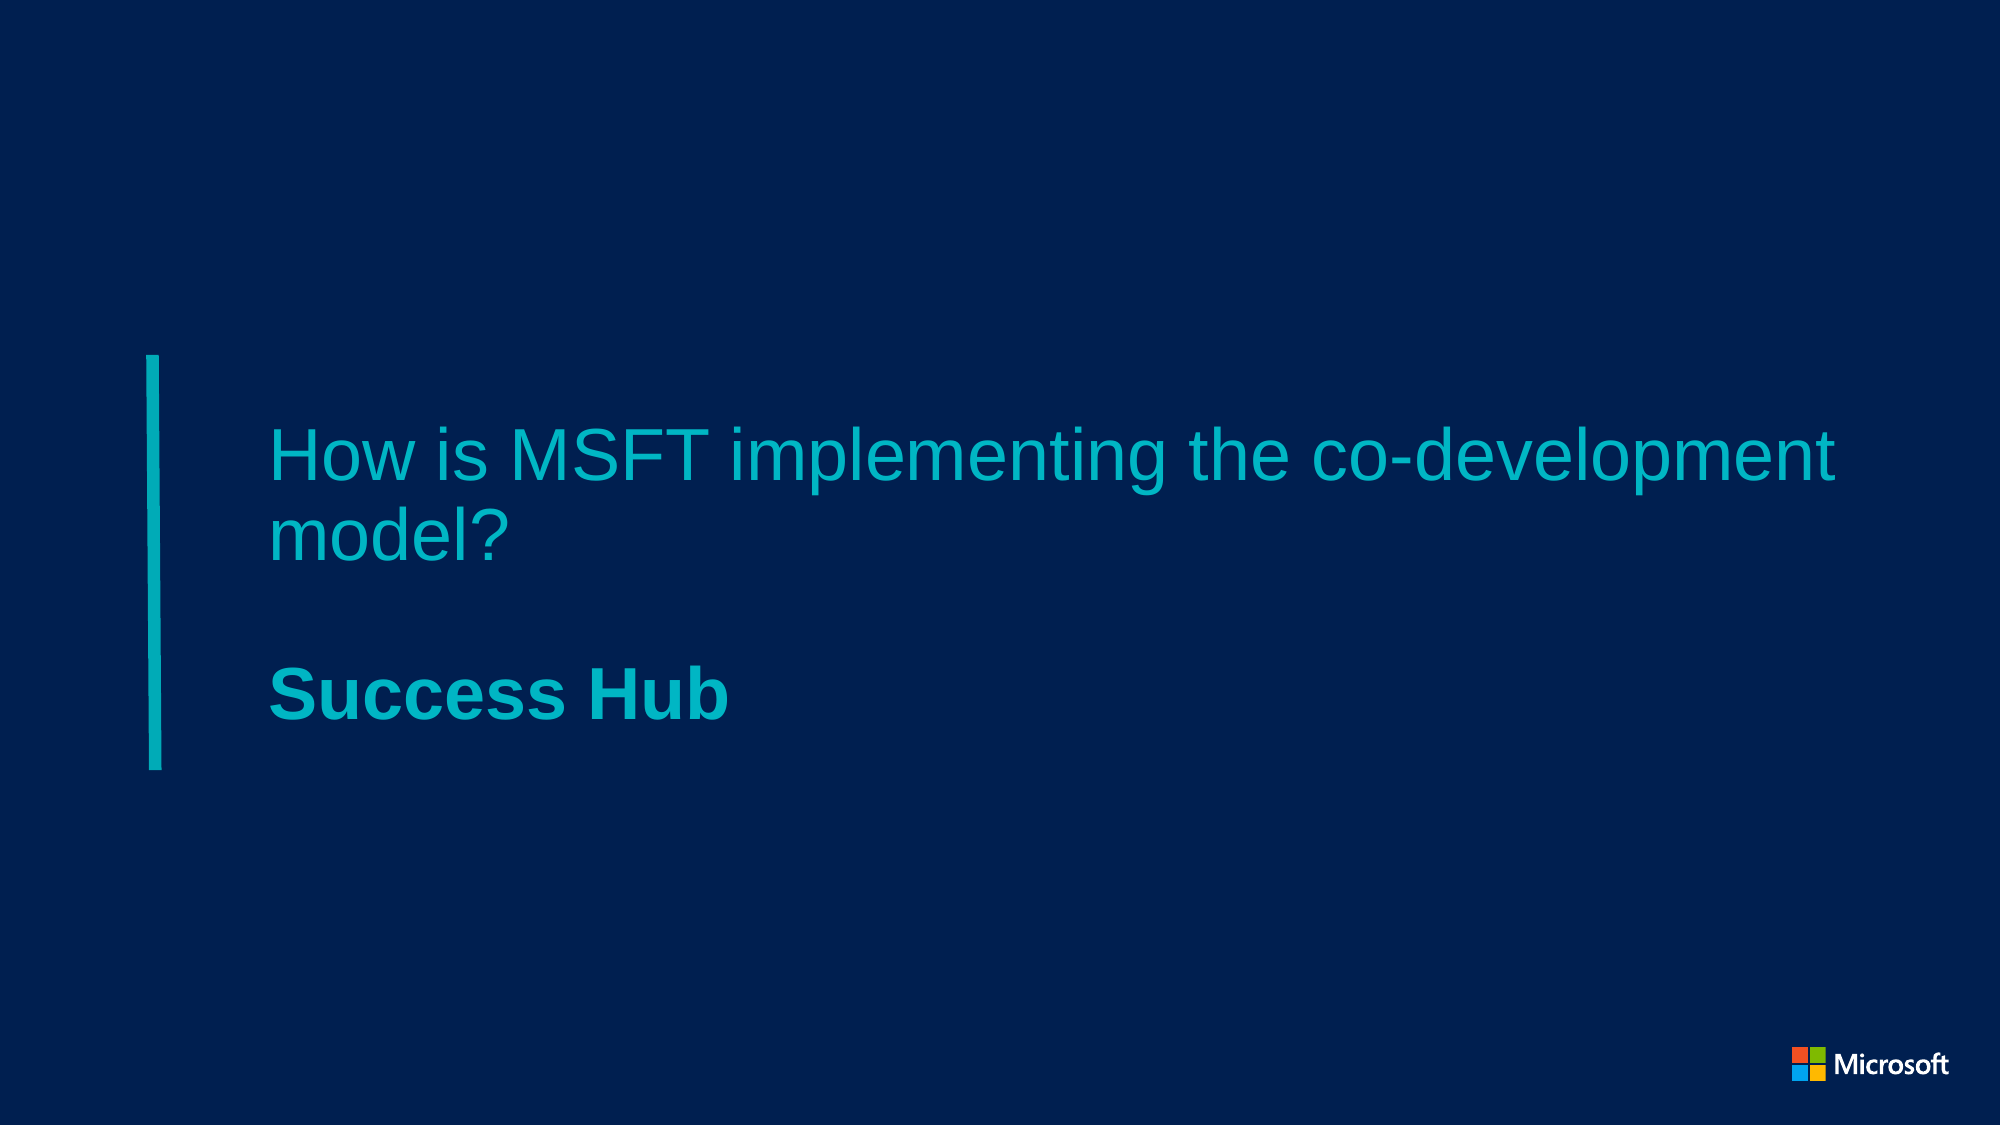

# How is MSFT implementing the co-development model? Success Hub